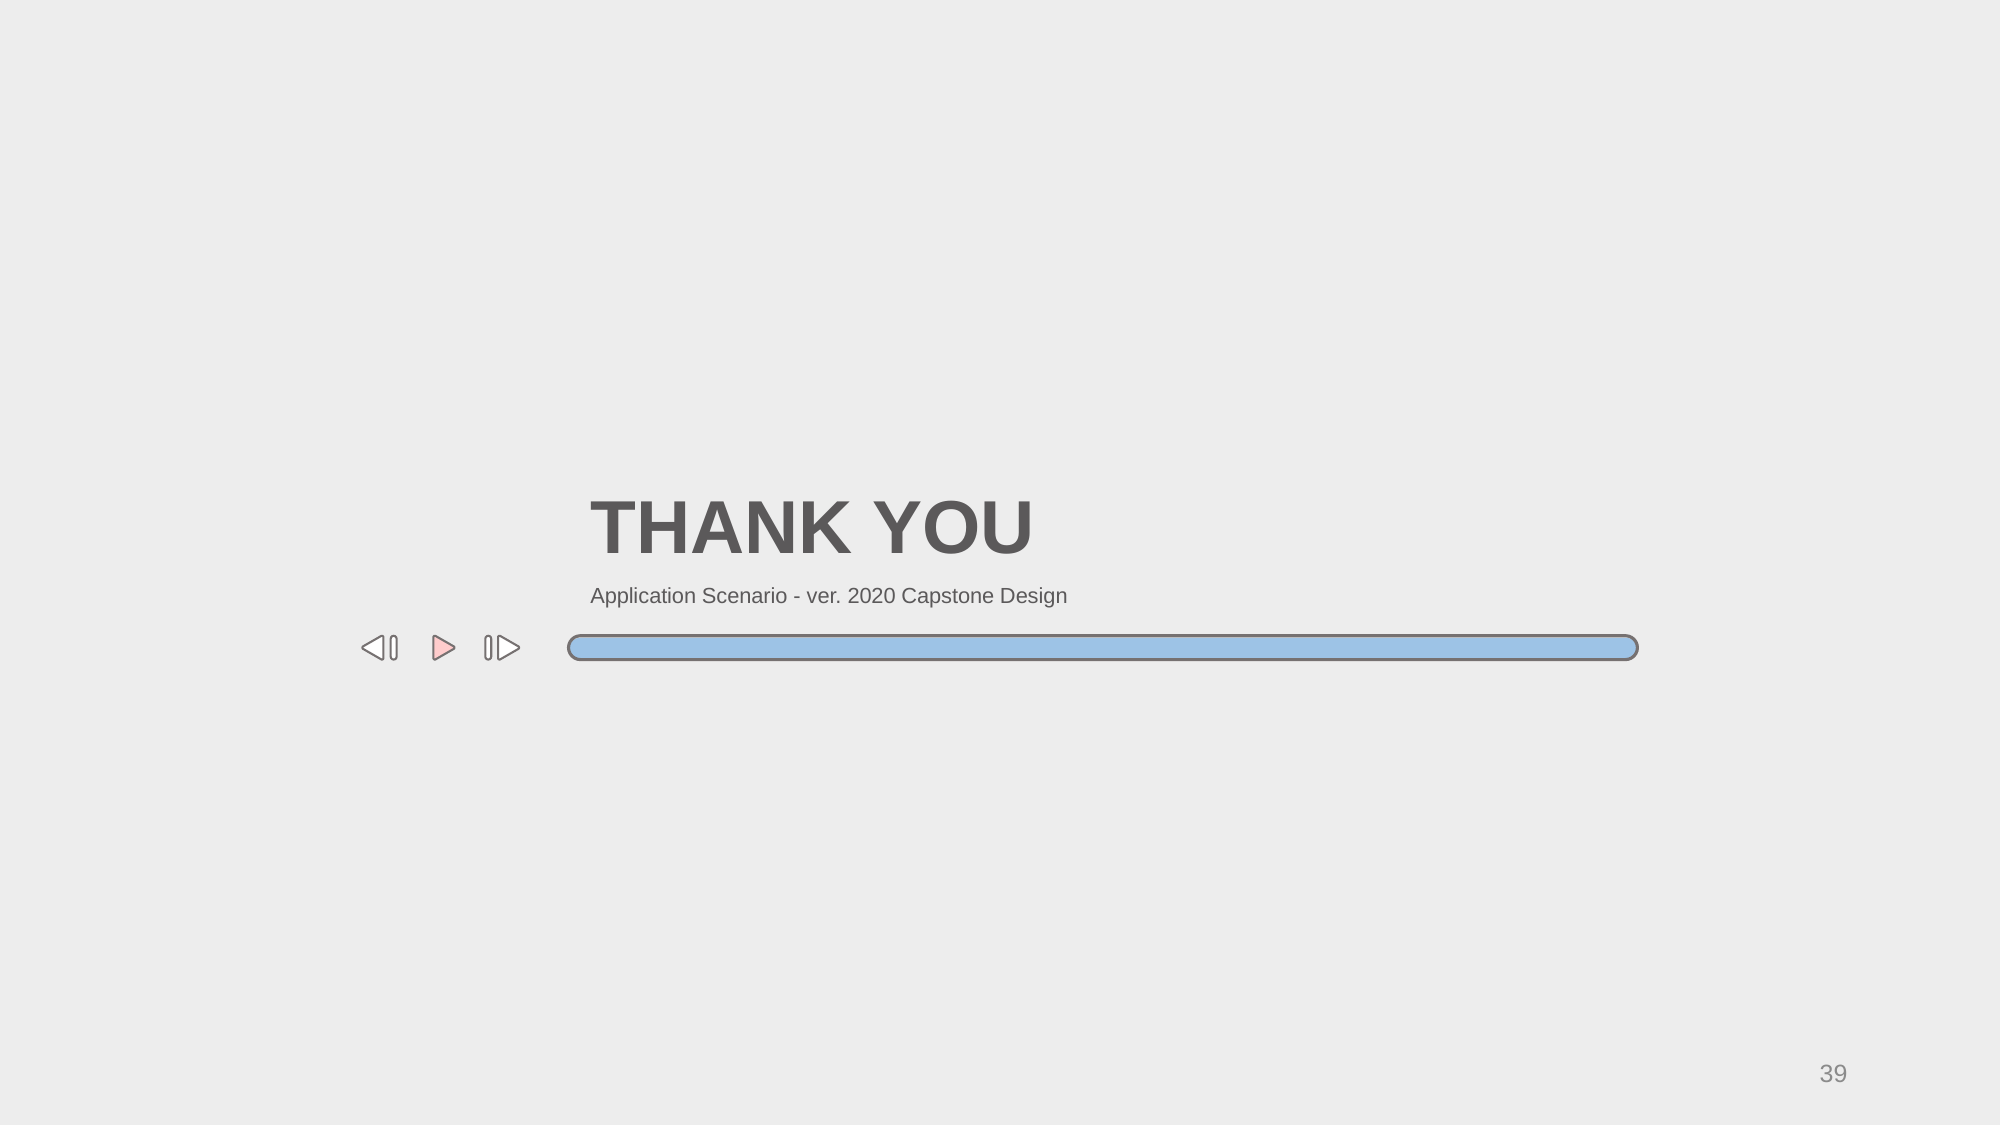

THANK YOU
Application Scenario - ver. 2020 Capstone Design

39